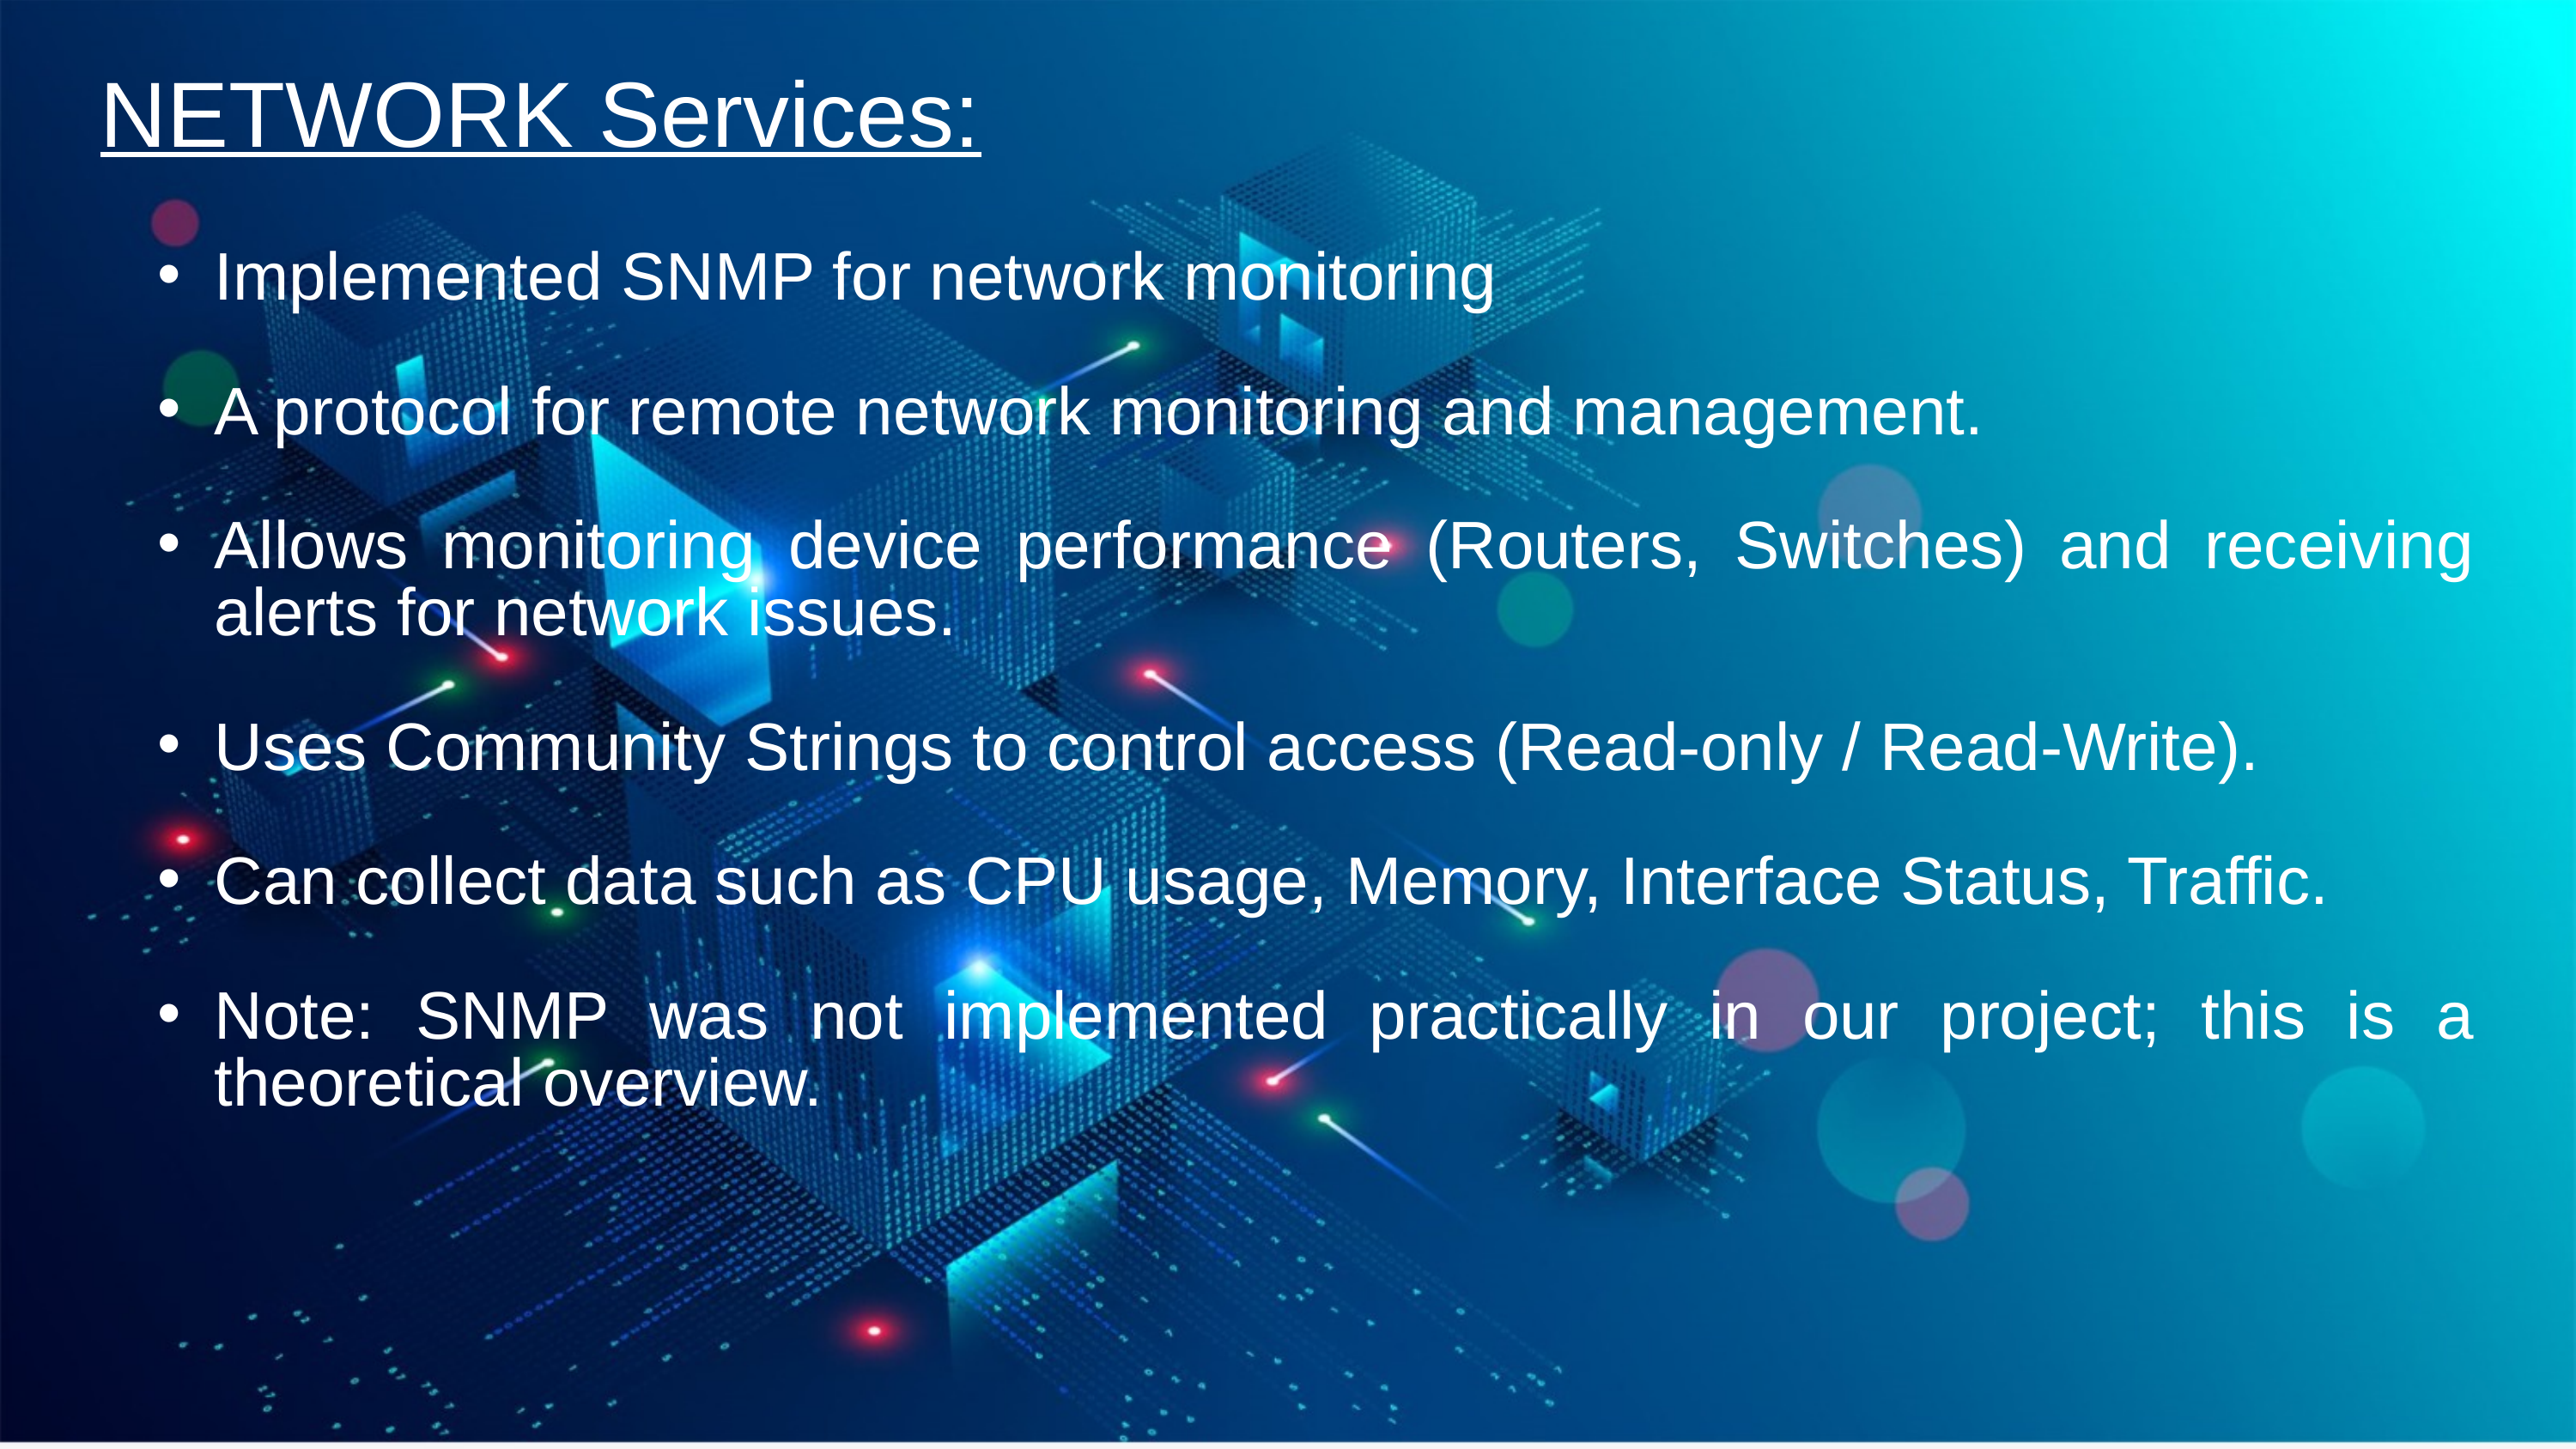

NETWORK Services:

Implemented SNMP for network monitoring

A protocol for remote network monitoring and management.

Allows monitoring device performance (Routers, Switches) and receiving alerts for network issues.

Uses Community Strings to control access (Read-only / Read-Write).

Can collect data such as CPU usage, Memory, Interface Status, Traffic.

Note: SNMP was not implemented practically in our project; this is a theoretical overview.